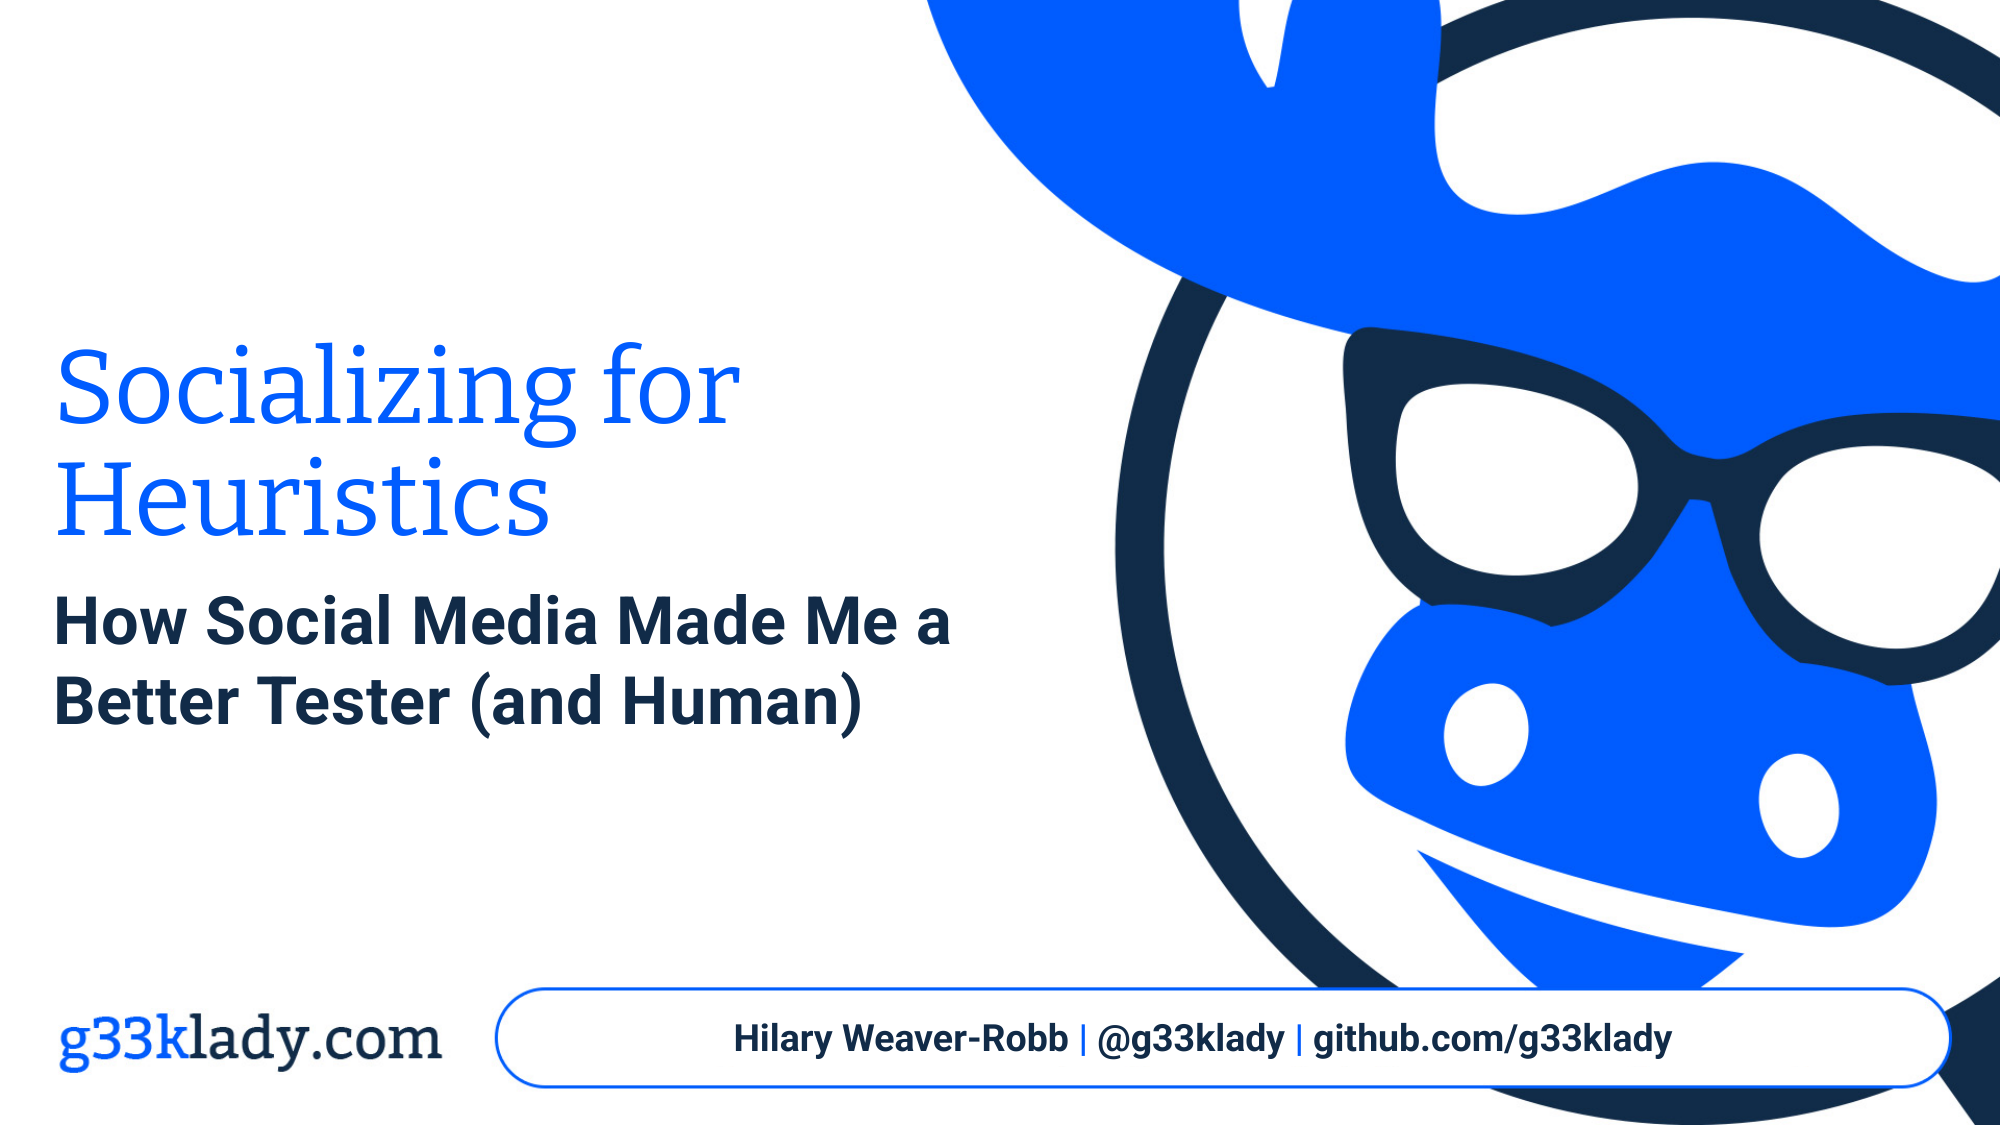

# Socializing for Heuristics
How Social Media Made Me a Better Tester (and Human)